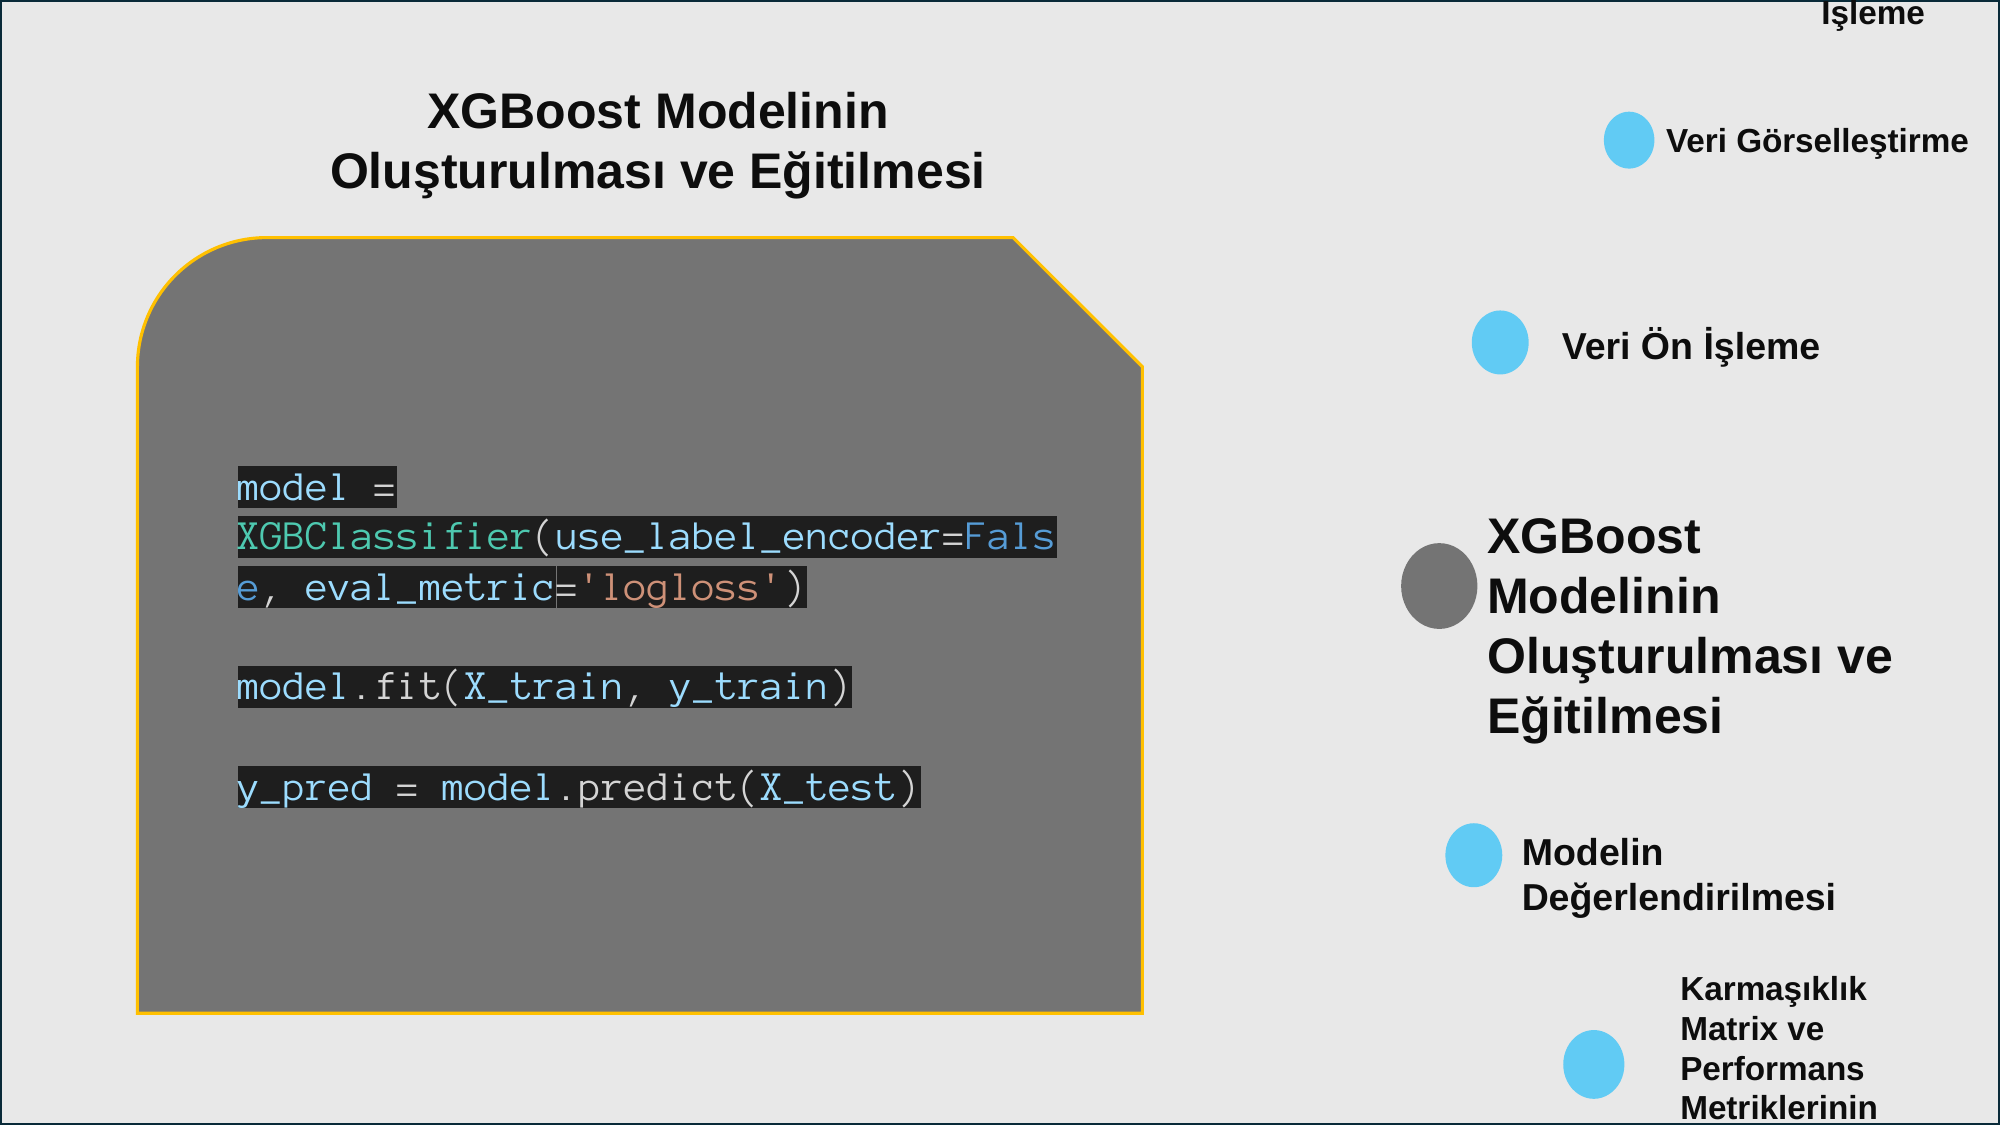

33333233233
Veri Kümesini Yükleme ve Ön İşleme

#
XGBoost Modelinin Oluşturulması ve Eğitilmesi

Veri Görselleştirme

Veri Ön İşleme

model = XGBClassifier(use_label_encoder=False, eval_metric='logloss')
model.fit(X_train, y_train)
y_pred = model.predict(X_test)

XGBoost Modelinin Oluşturulması ve Eğitilmesi

Modelin Değerlendirilmesi

Karmaşıklık Matrix ve Performans Metriklerinin Görselleştirilmesi

Performans Metriklerinin Gösterilmesi